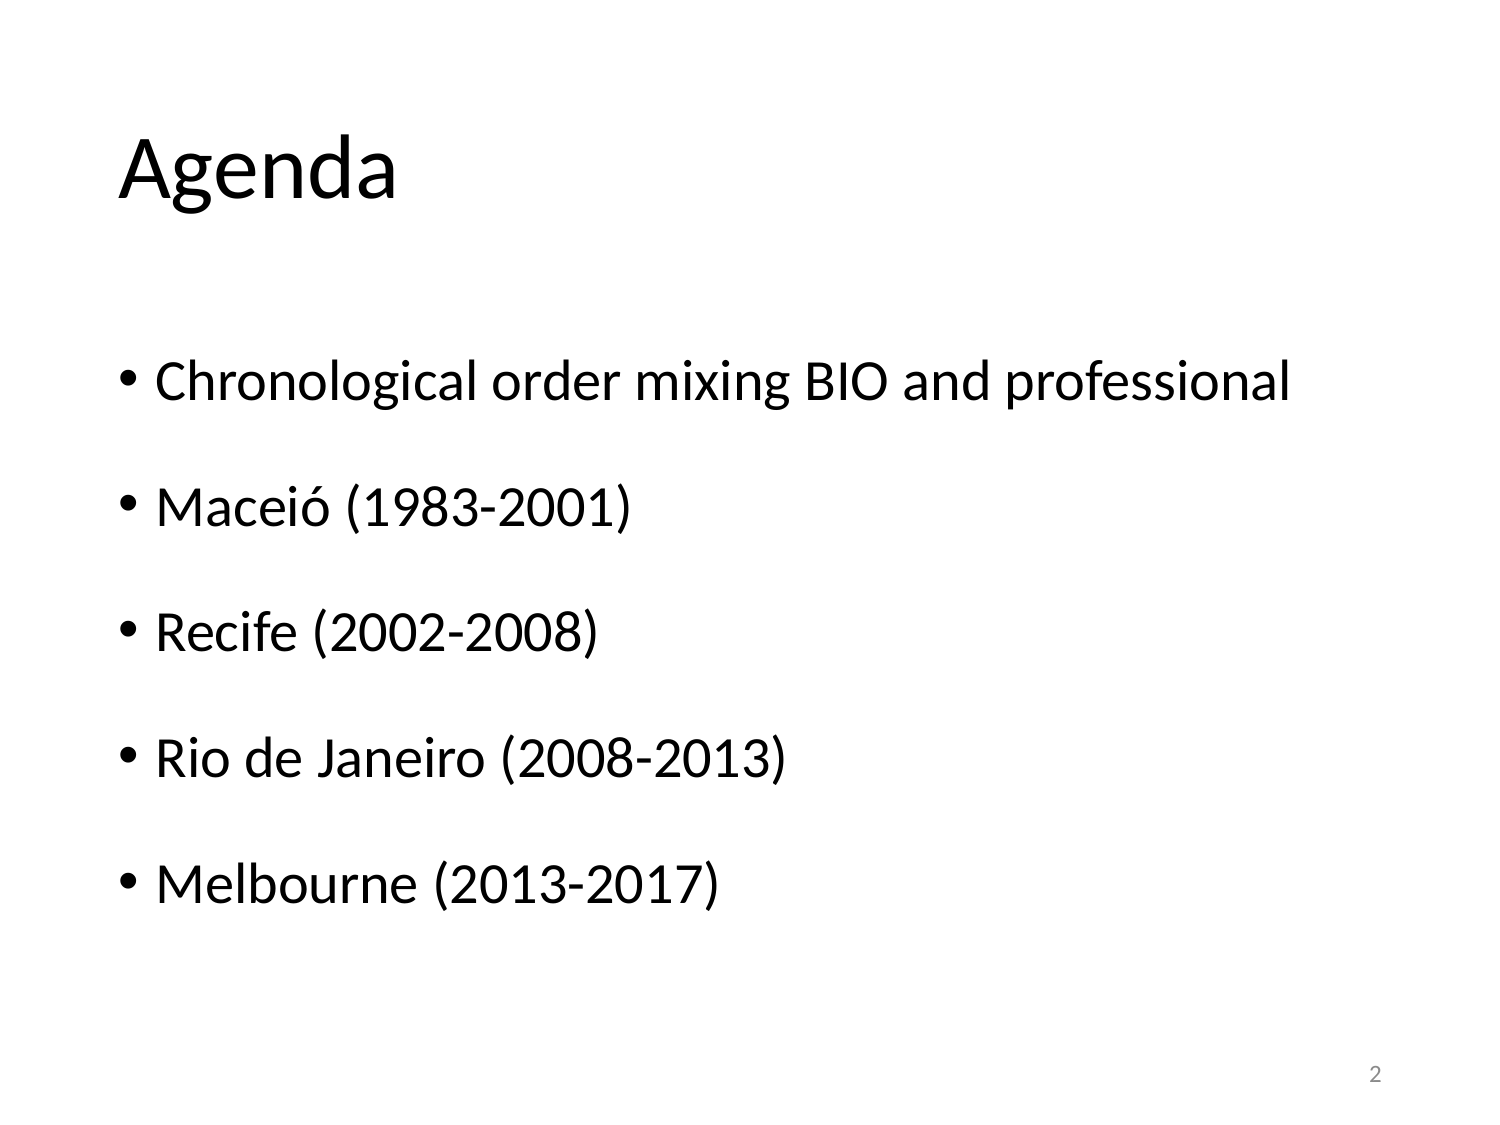

# Agenda
Chronological order mixing BIO and professional
Maceió (1983-2001)
Recife (2002-2008)
Rio de Janeiro (2008-2013)
Melbourne (2013-2017)
2